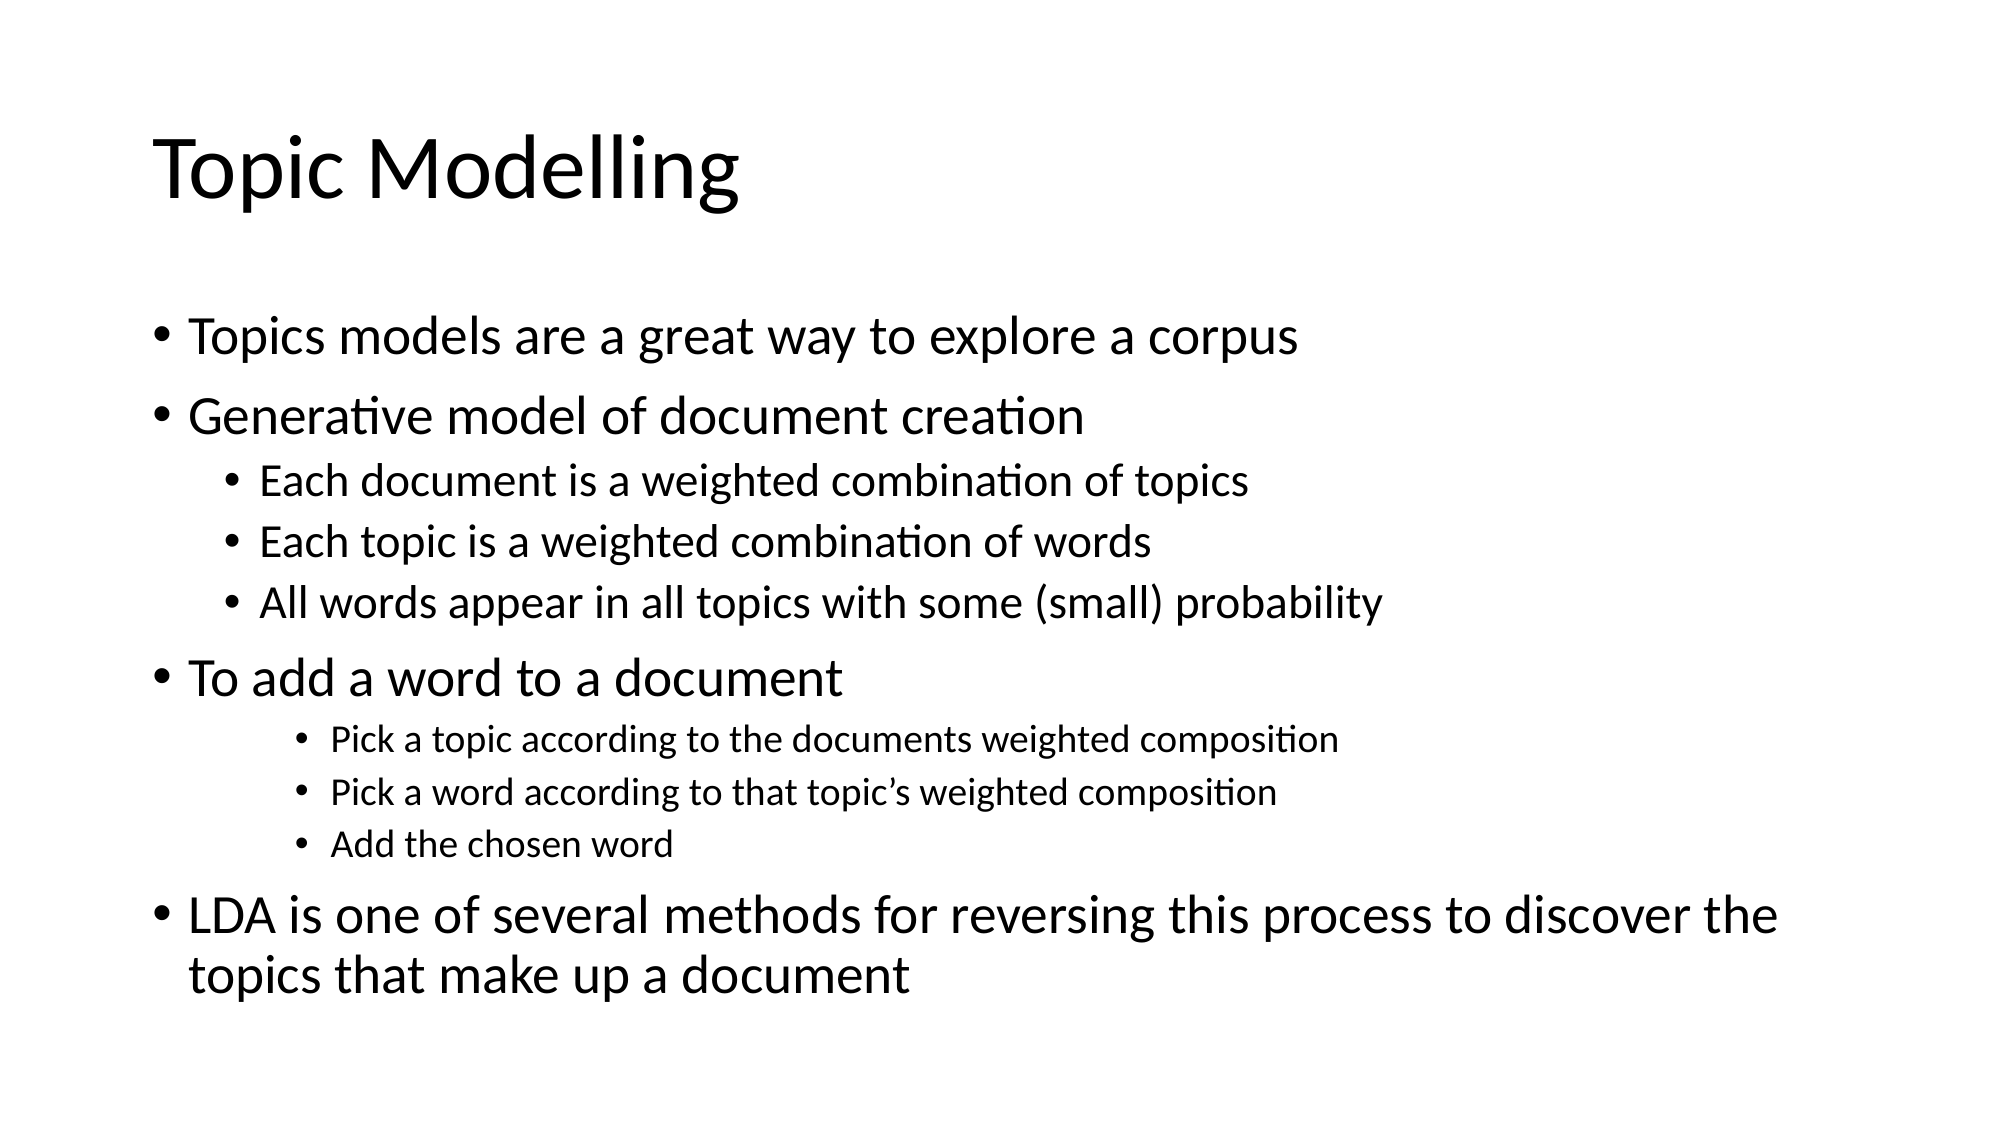

# Topic Modelling
Topics models are a great way to explore a corpus
Generative model of document creation
Each document is a weighted combination of topics
Each topic is a weighted combination of words
All words appear in all topics with some (small) probability
To add a word to a document
Pick a topic according to the documents weighted composition
Pick a word according to that topic’s weighted composition
Add the chosen word
LDA is one of several methods for reversing this process to discover the topics that make up a document